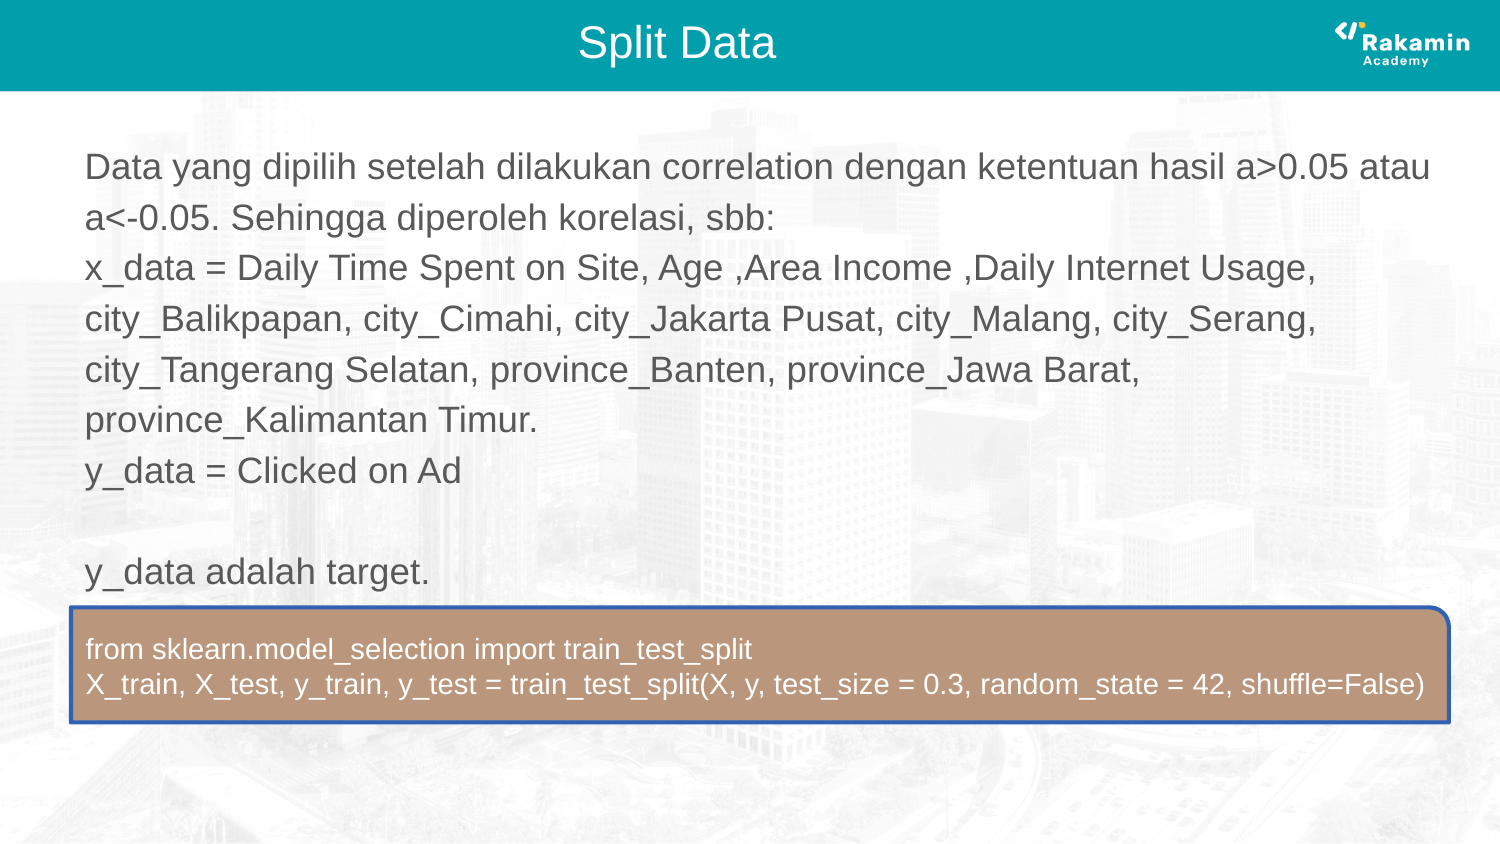

# Split Data
Data yang dipilih setelah dilakukan correlation dengan ketentuan hasil a>0.05 atau a<-0.05. Sehingga diperoleh korelasi, sbb:
x_data = Daily Time Spent on Site, Age ,Area Income ,Daily Internet Usage, city_Balikpapan, city_Cimahi, city_Jakarta Pusat, city_Malang, city_Serang, city_Tangerang Selatan, province_Banten, province_Jawa Barat, province_Kalimantan Timur.
y_data = Clicked on Ad

y_data adalah target.
from sklearn.model_selection import train_test_split
X_train, X_test, y_train, y_test = train_test_split(X, y, test_size = 0.3, random_state = 42, shuffle=False)